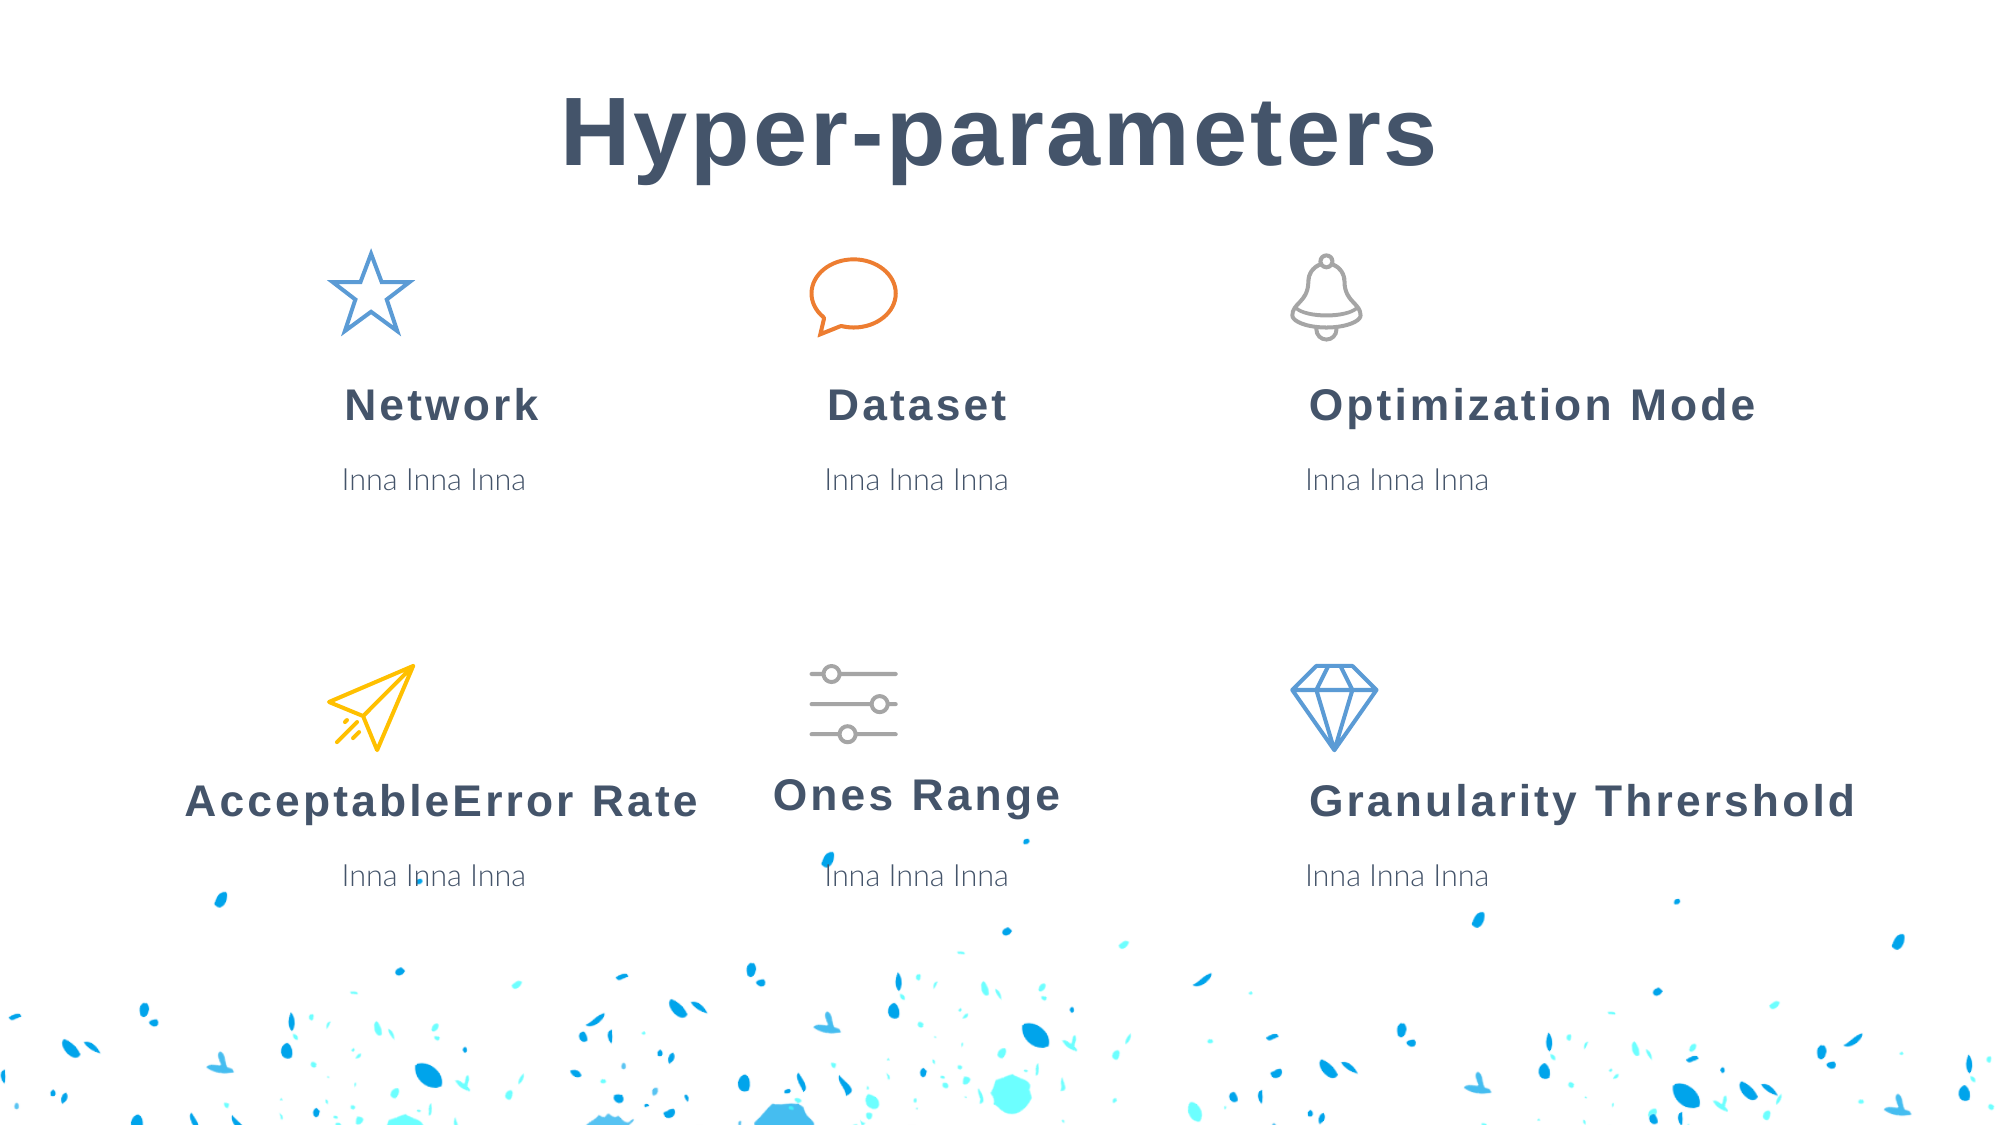

Hyper-parameters

Network
Dataset
Optimization Mode
Inna Inna Inna
Inna Inna Inna
Inna Inna Inna

Ones Range
AcceptableError Rate
Granularity Thrershold
Inna Inna Inna
Inna Inna Inna
Inna Inna Inna